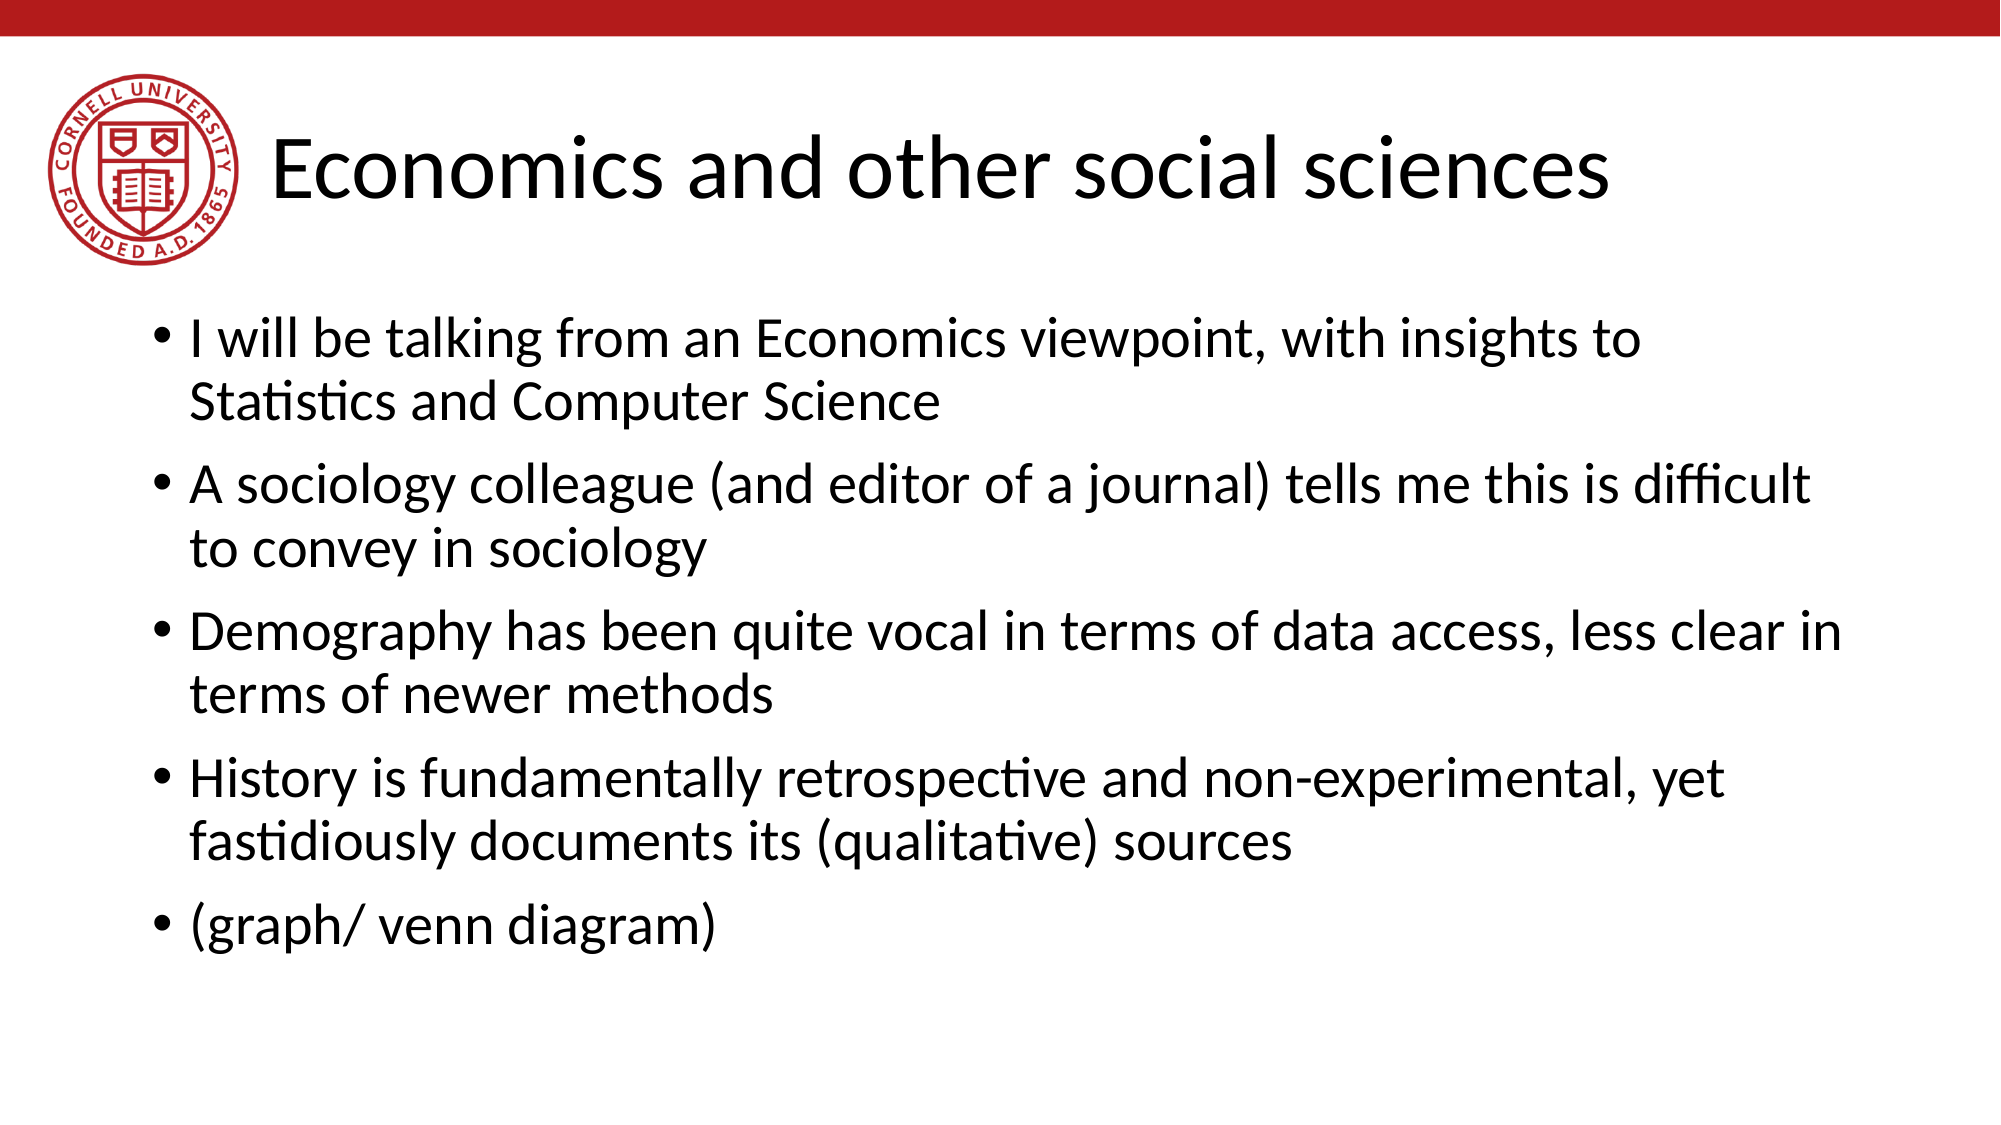

# Economics and other social sciences
I will be talking from an Economics viewpoint, with insights to Statistics and Computer Science
A sociology colleague (and editor of a journal) tells me this is difficult to convey in sociology
Demography has been quite vocal in terms of data access, less clear in terms of newer methods
History is fundamentally retrospective and non-experimental, yet fastidiously documents its (qualitative) sources
(graph/ venn diagram)